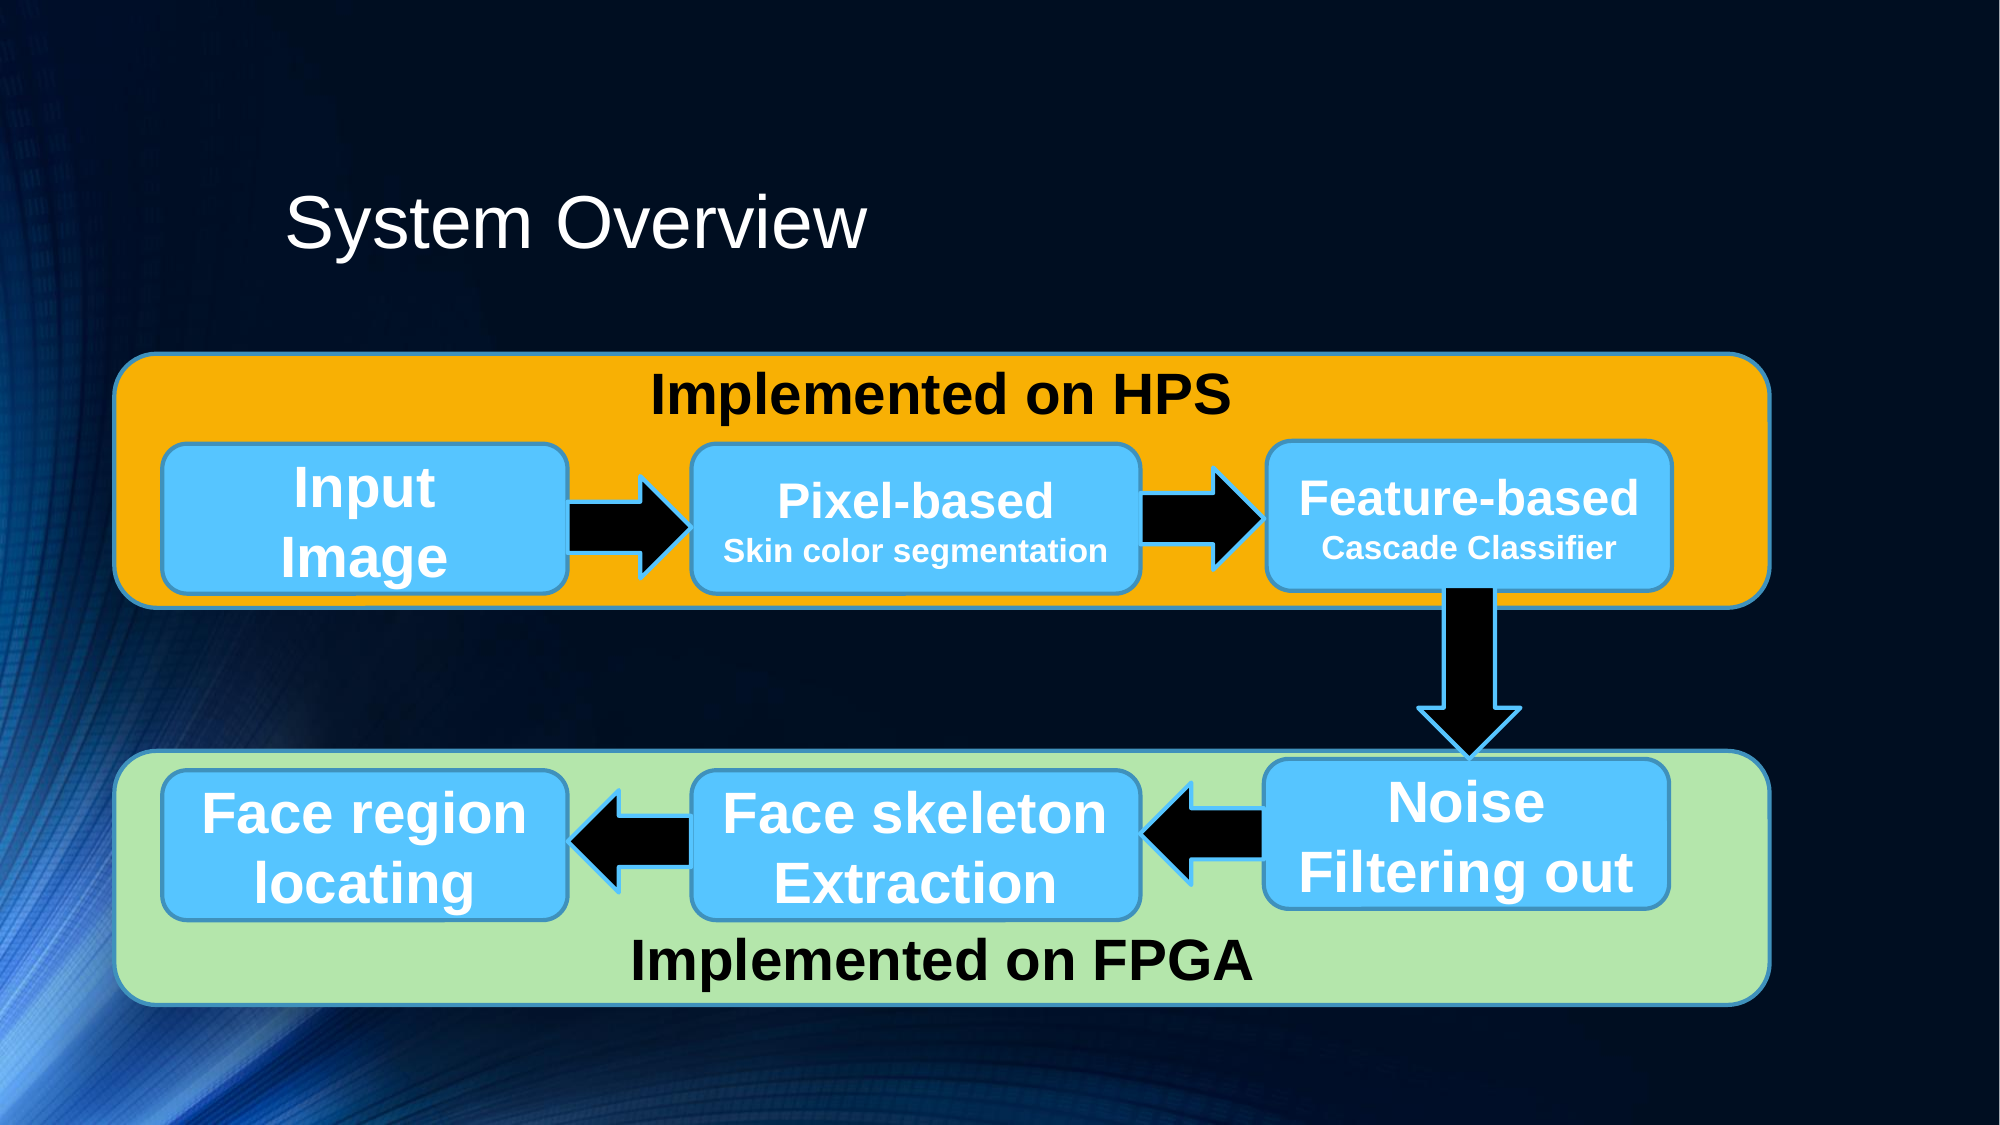

# System Overview
Implemented on HPS

Feature-based
Cascade Classifier
Input
Image
Pixel-based
Skin color segmentation

Noise
Filtering out
Face region
locating
Face skeleton
Extraction

Implemented on FPGA